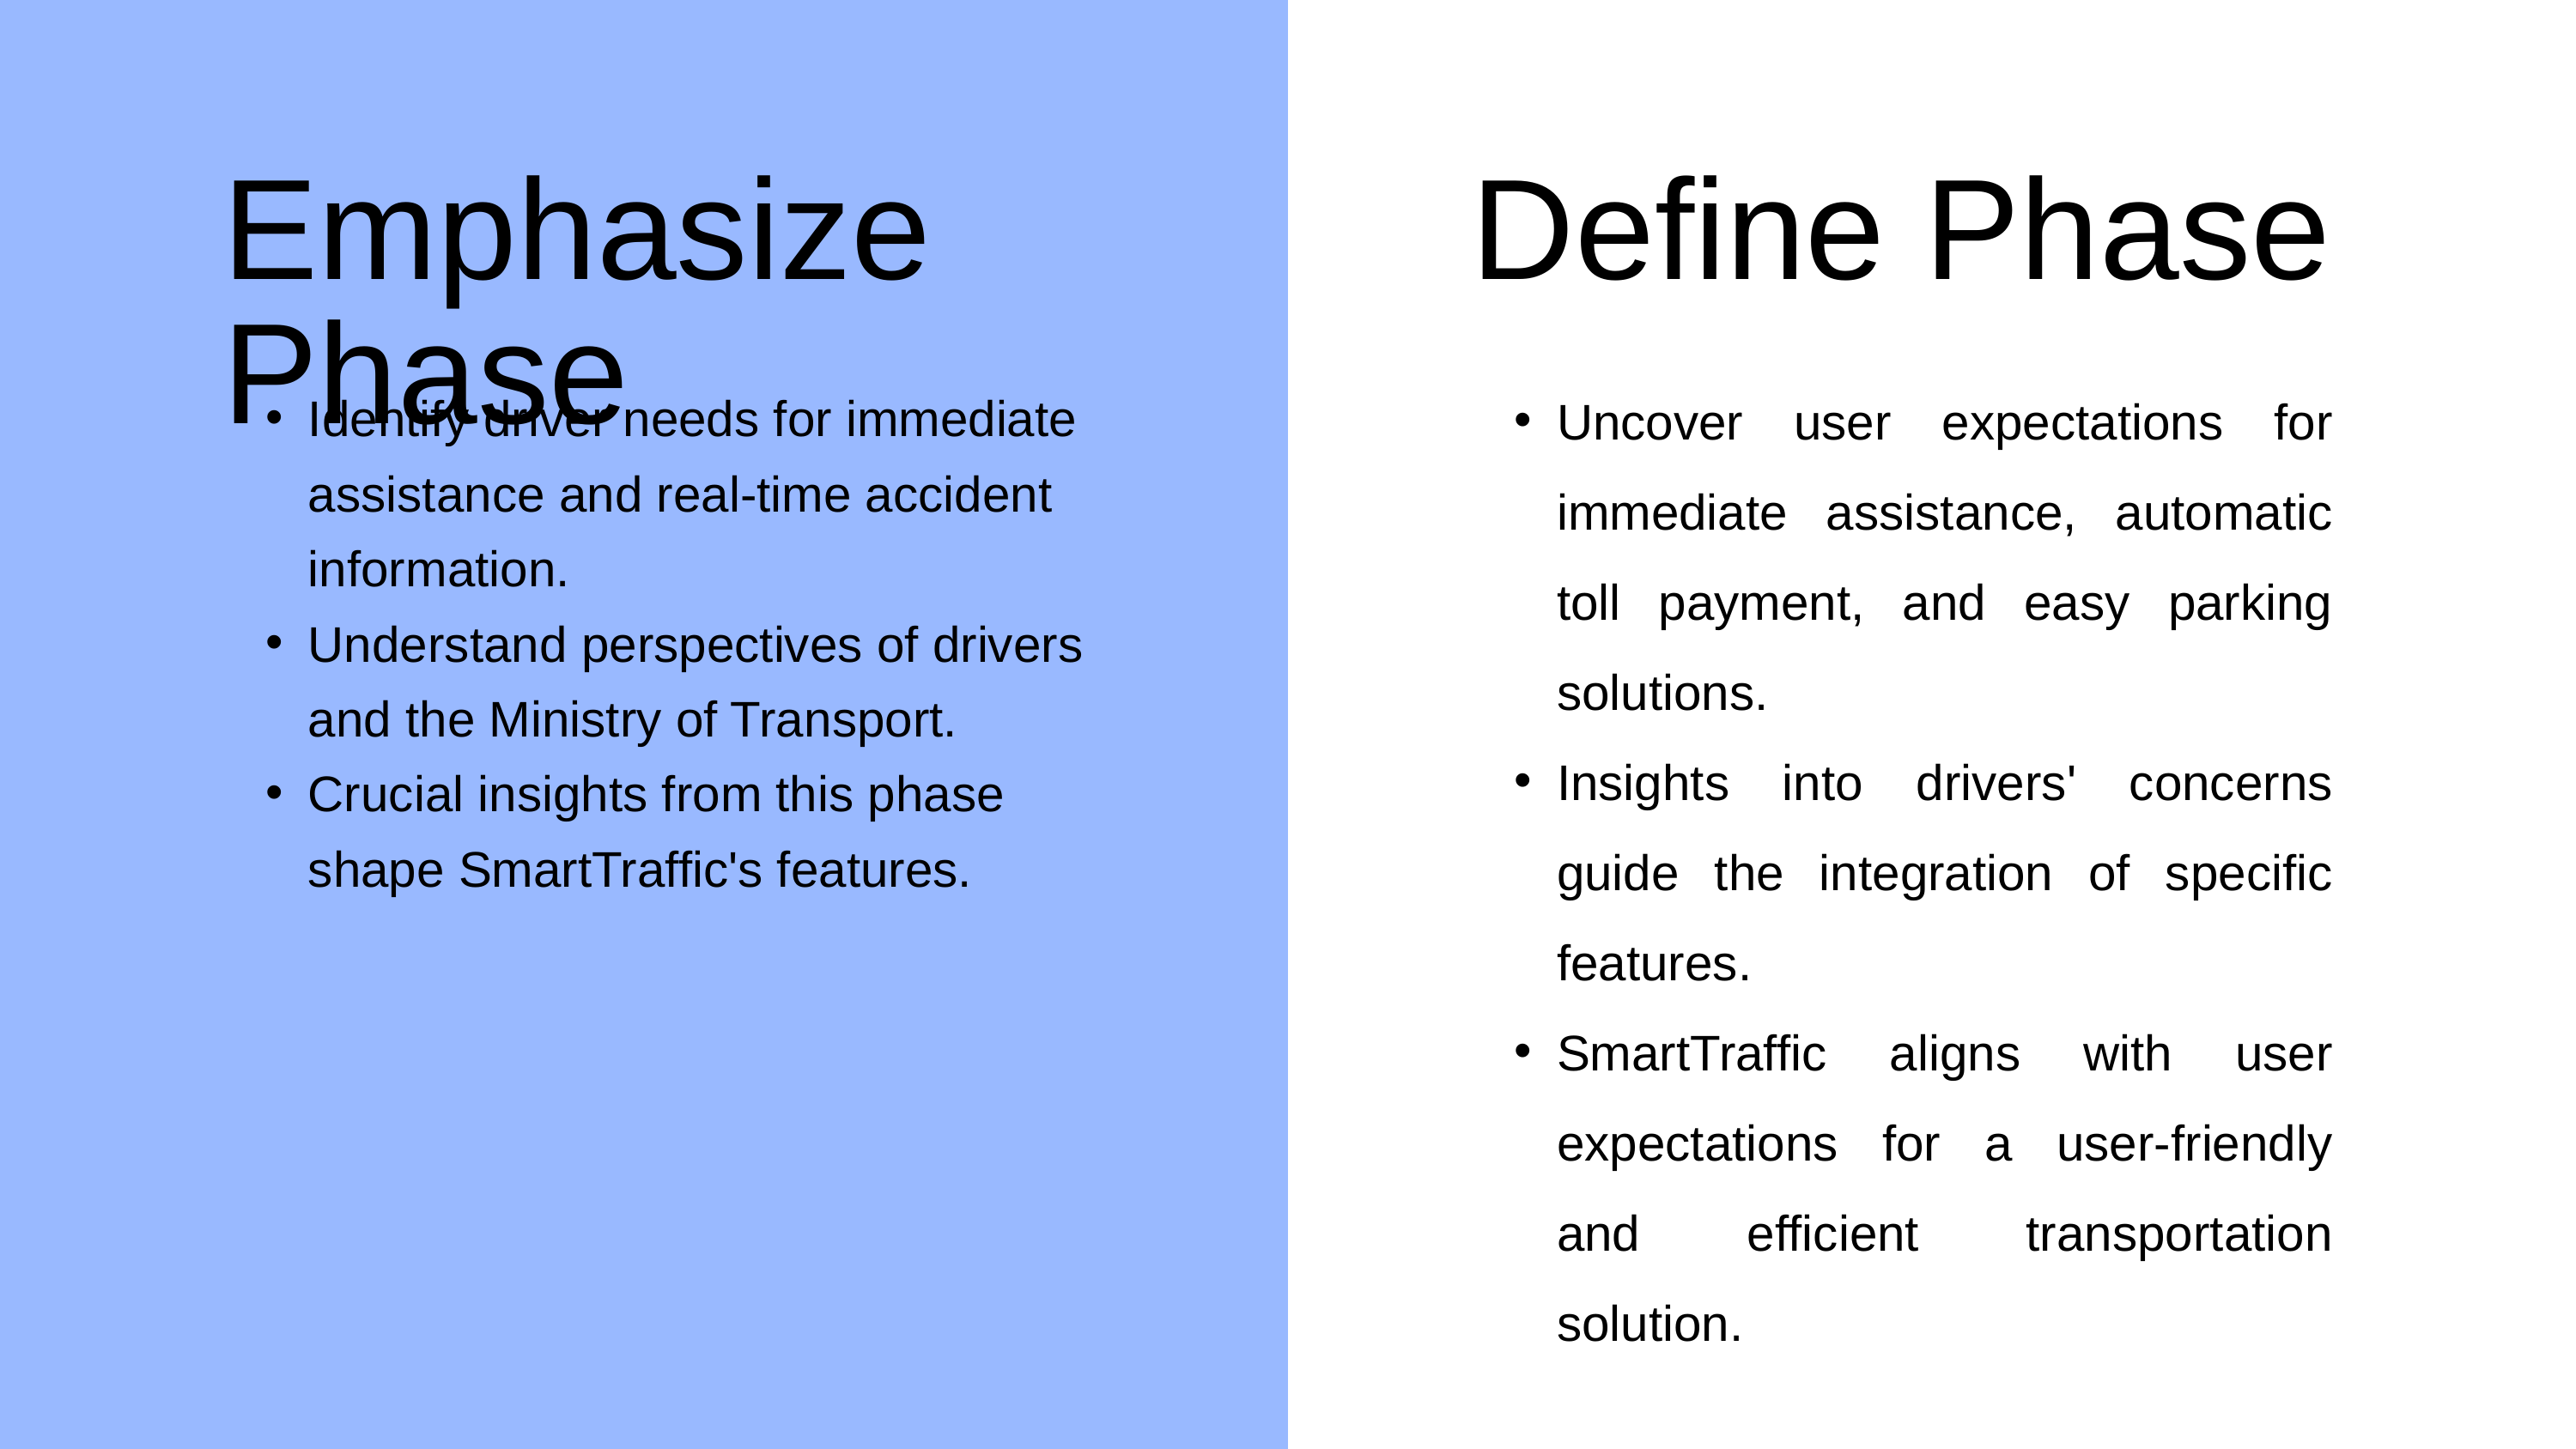

Emphasize Phase
Define Phase
Uncover user expectations for immediate assistance, automatic toll payment, and easy parking solutions.
Insights into drivers' concerns guide the integration of specific features.
SmartTraffic aligns with user expectations for a user-friendly and efficient transportation solution.
Identify driver needs for immediate assistance and real-time accident information.
Understand perspectives of drivers and the Ministry of Transport.
Crucial insights from this phase shape SmartTraffic's features.